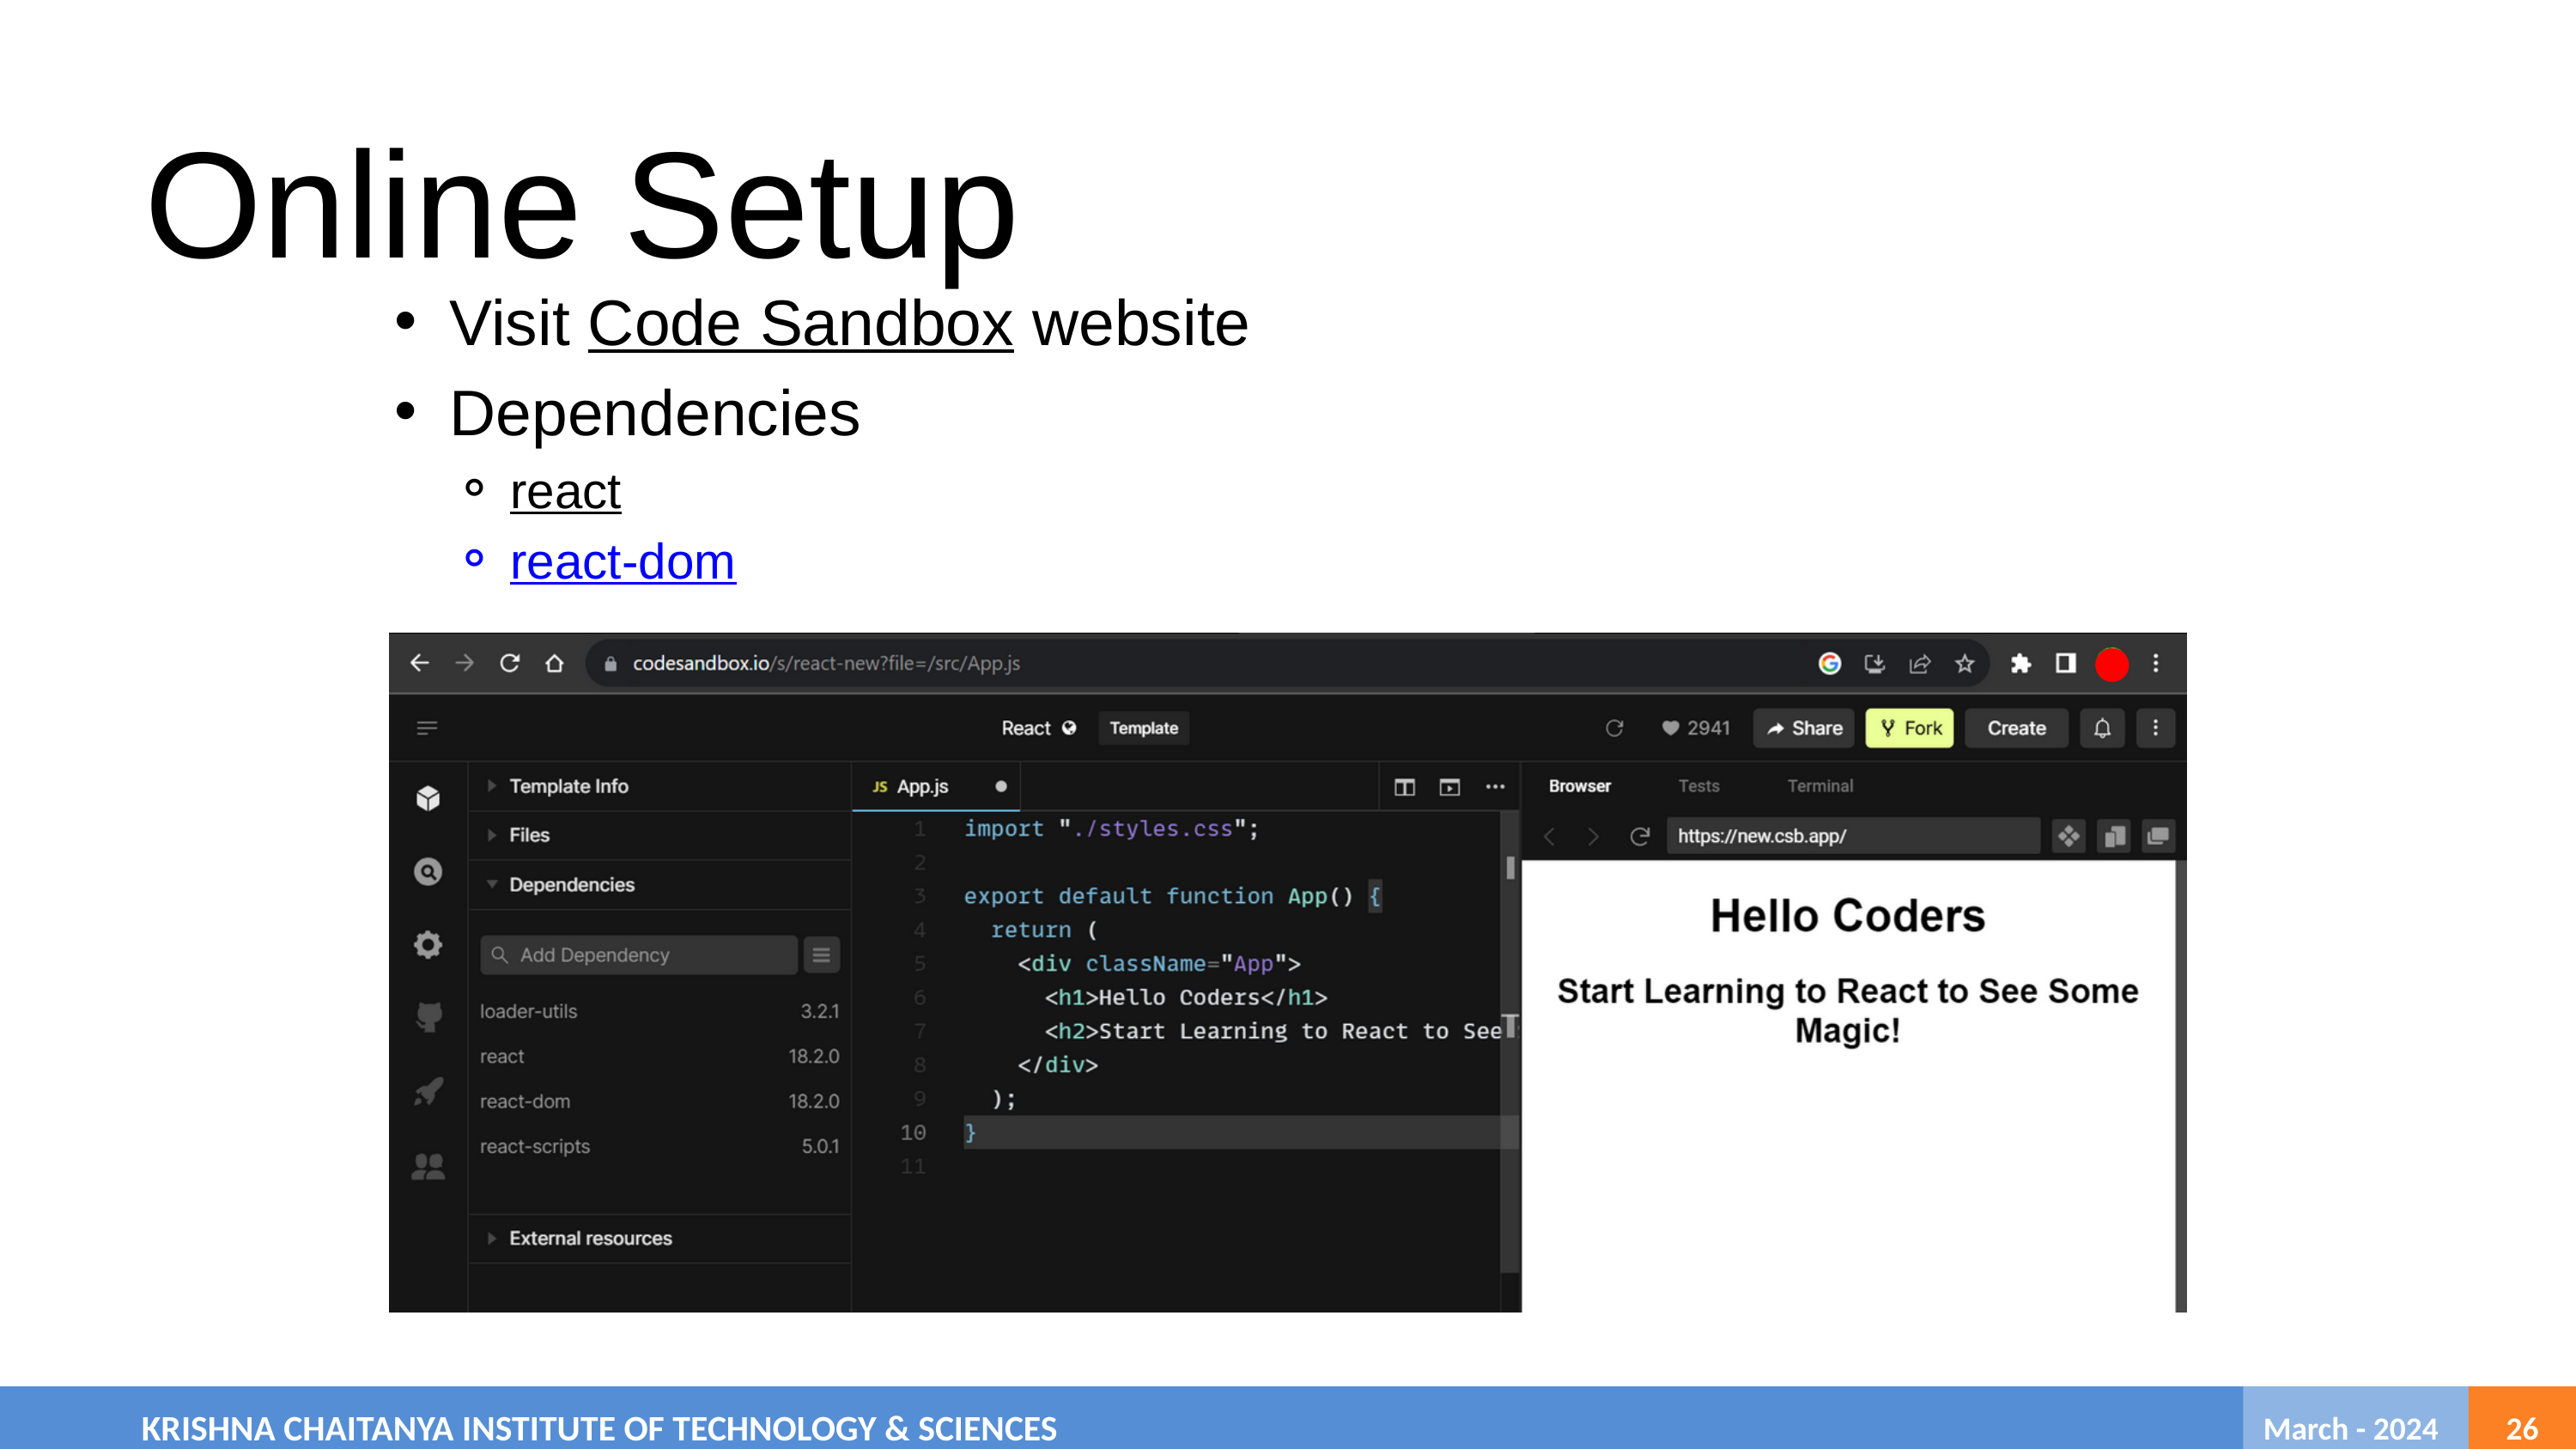

Online Setup
Visit Code Sandbox website
Dependencies
react
react-dom

	KRISHNA CHAITANYA INSTITUTE OF TECHNOLOGY & SCIENCES
 March - 2024
26